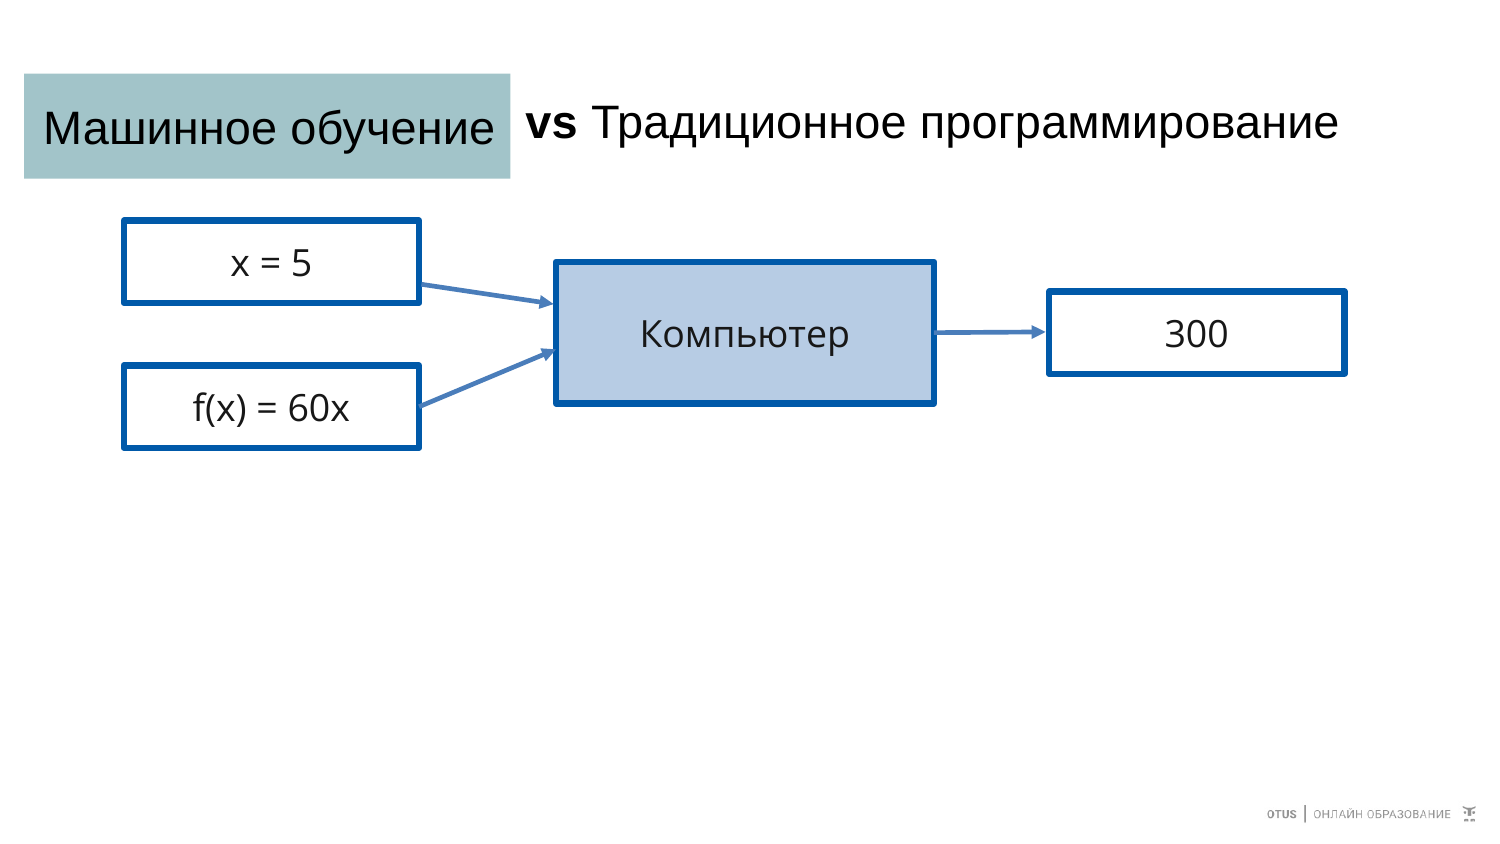

Машинное обучение
vs Традиционное программирование

x = 5

Компьютер

300

f(x) = 60x